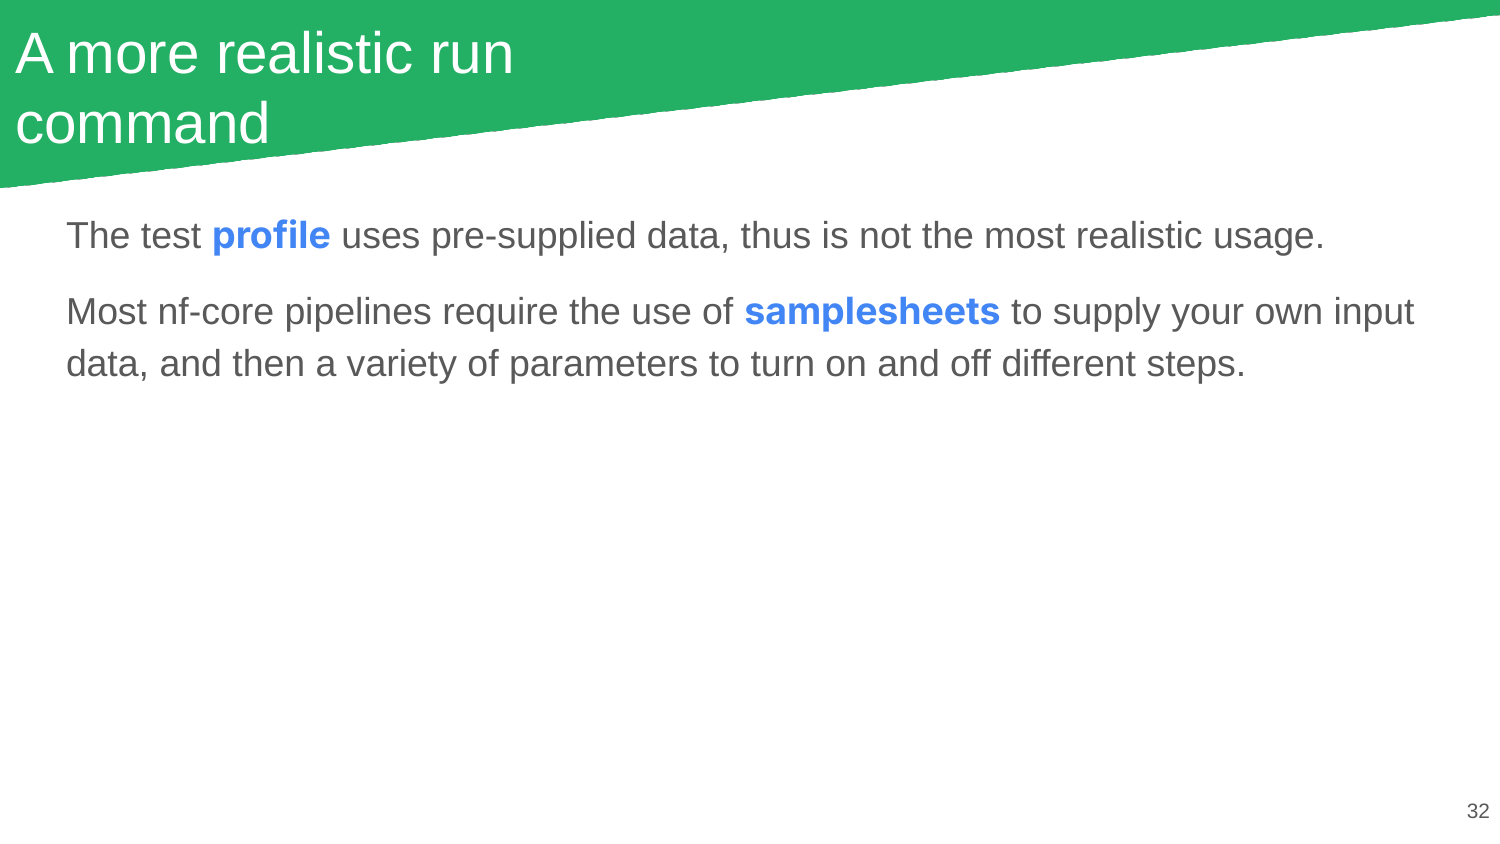

# A more realistic run command
The test profile uses pre-supplied data, thus is not the most realistic usage.
Most nf-core pipelines require the use of samplesheets to supply your own input data, and then a variety of parameters to turn on and off different steps.
32